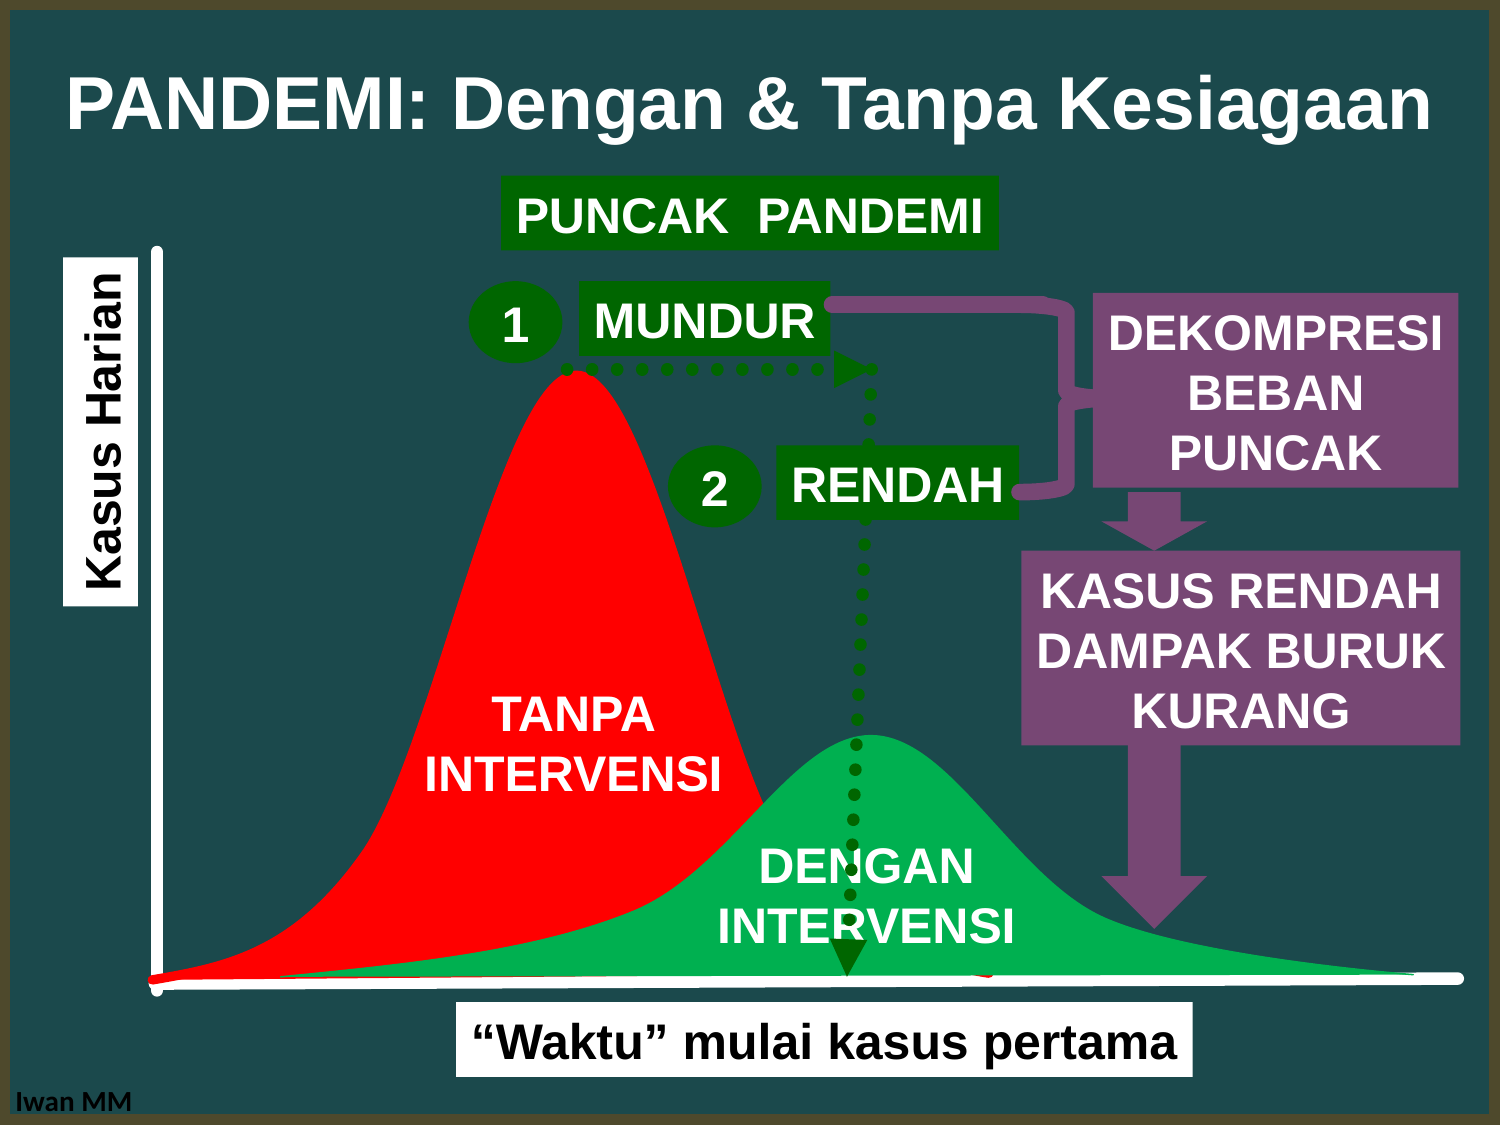

PANDEMI: Dengan & Tanpa Kesiagaan
PUNCAK  PANDEMI
1
MUNDUR
2
RENDAH
DEKOMPRESI
BEBAN
PUNCAK

KASUS RENDAH
DAMPAK BURUK
KURANG

Kasus Harian
TANPA
INTERVENSI

DENGAN
INTERVENSI
“Waktu” mulai kasus pertama
Iwan MM